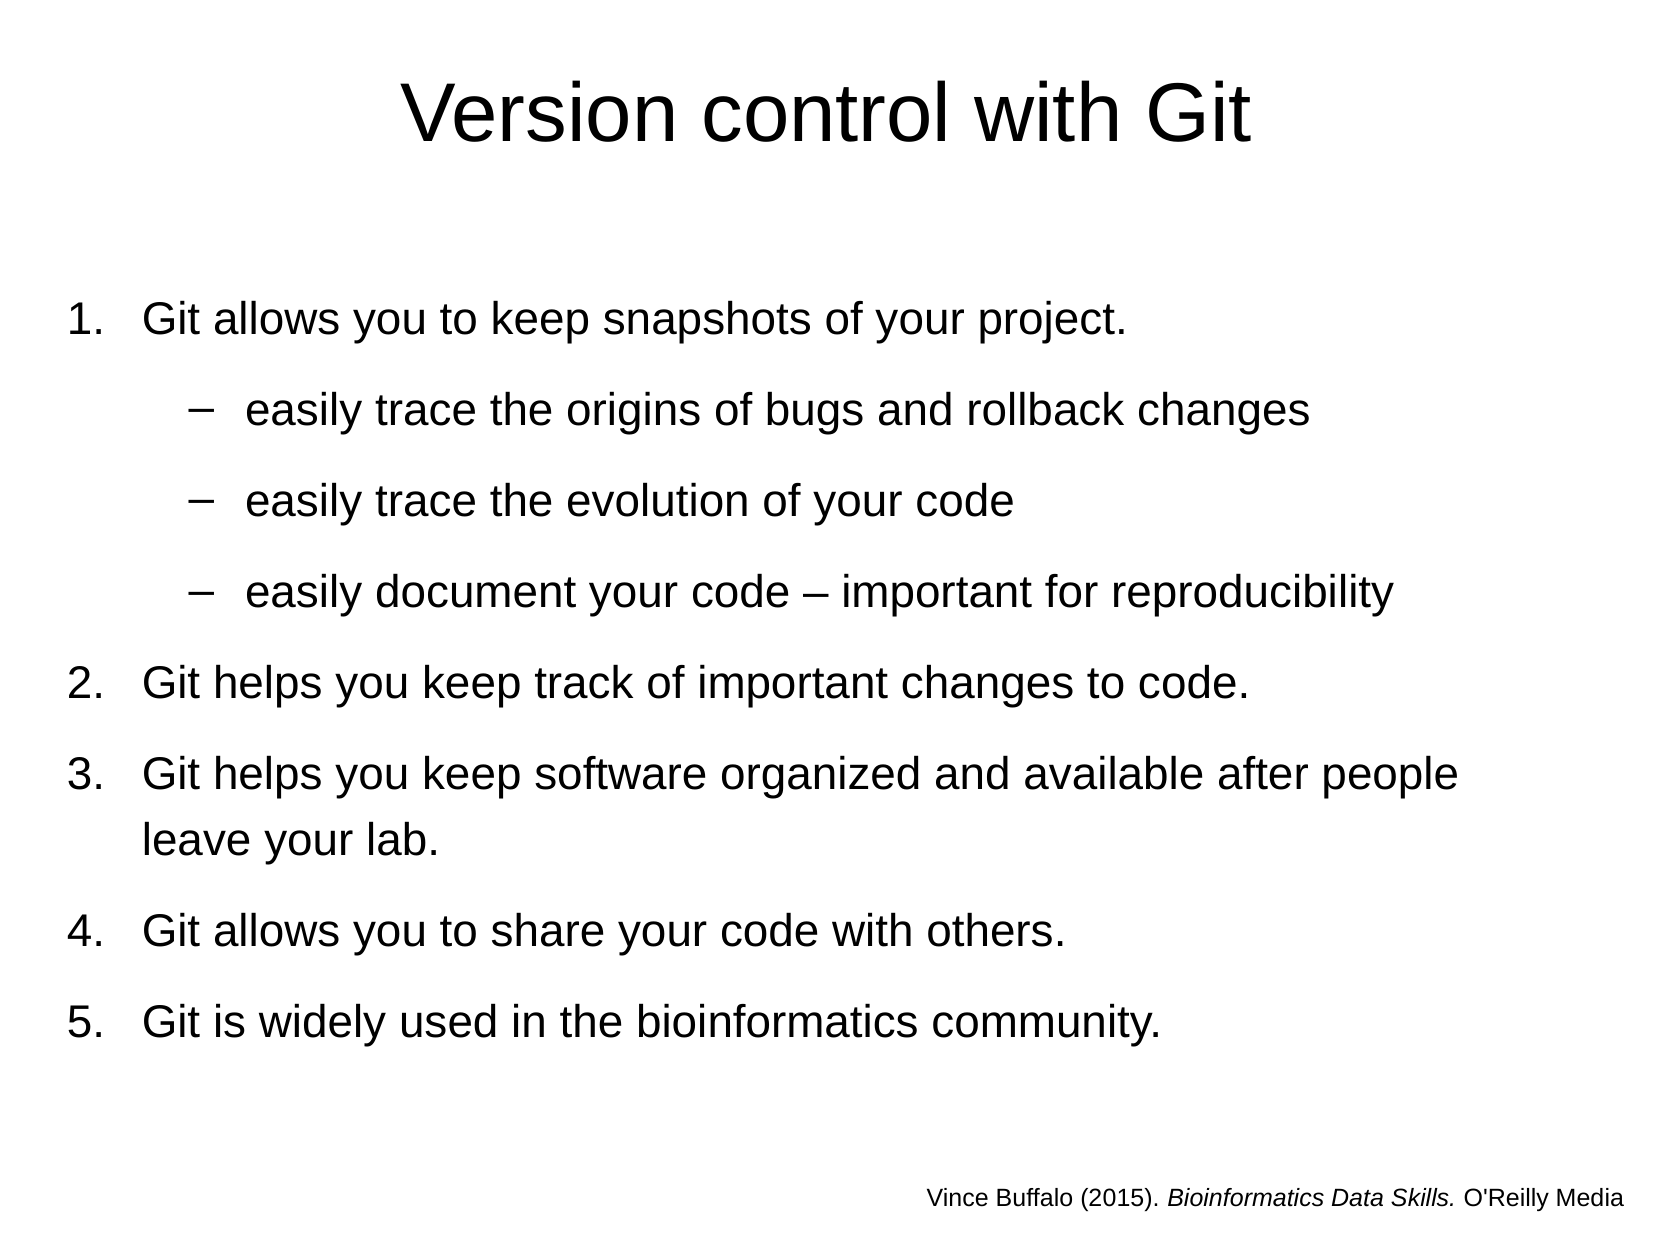

Version control with Git
Git allows you to keep snapshots of your project.
easily trace the origins of bugs and rollback changes
easily trace the evolution of your code
easily document your code – important for reproducibility
Git helps you keep track of important changes to code.
Git helps you keep software organized and available after people leave your lab.
Git allows you to share your code with others.
Git is widely used in the bioinformatics community.
Vince Buffalo (2015). Bioinformatics Data Skills. O'Reilly Media